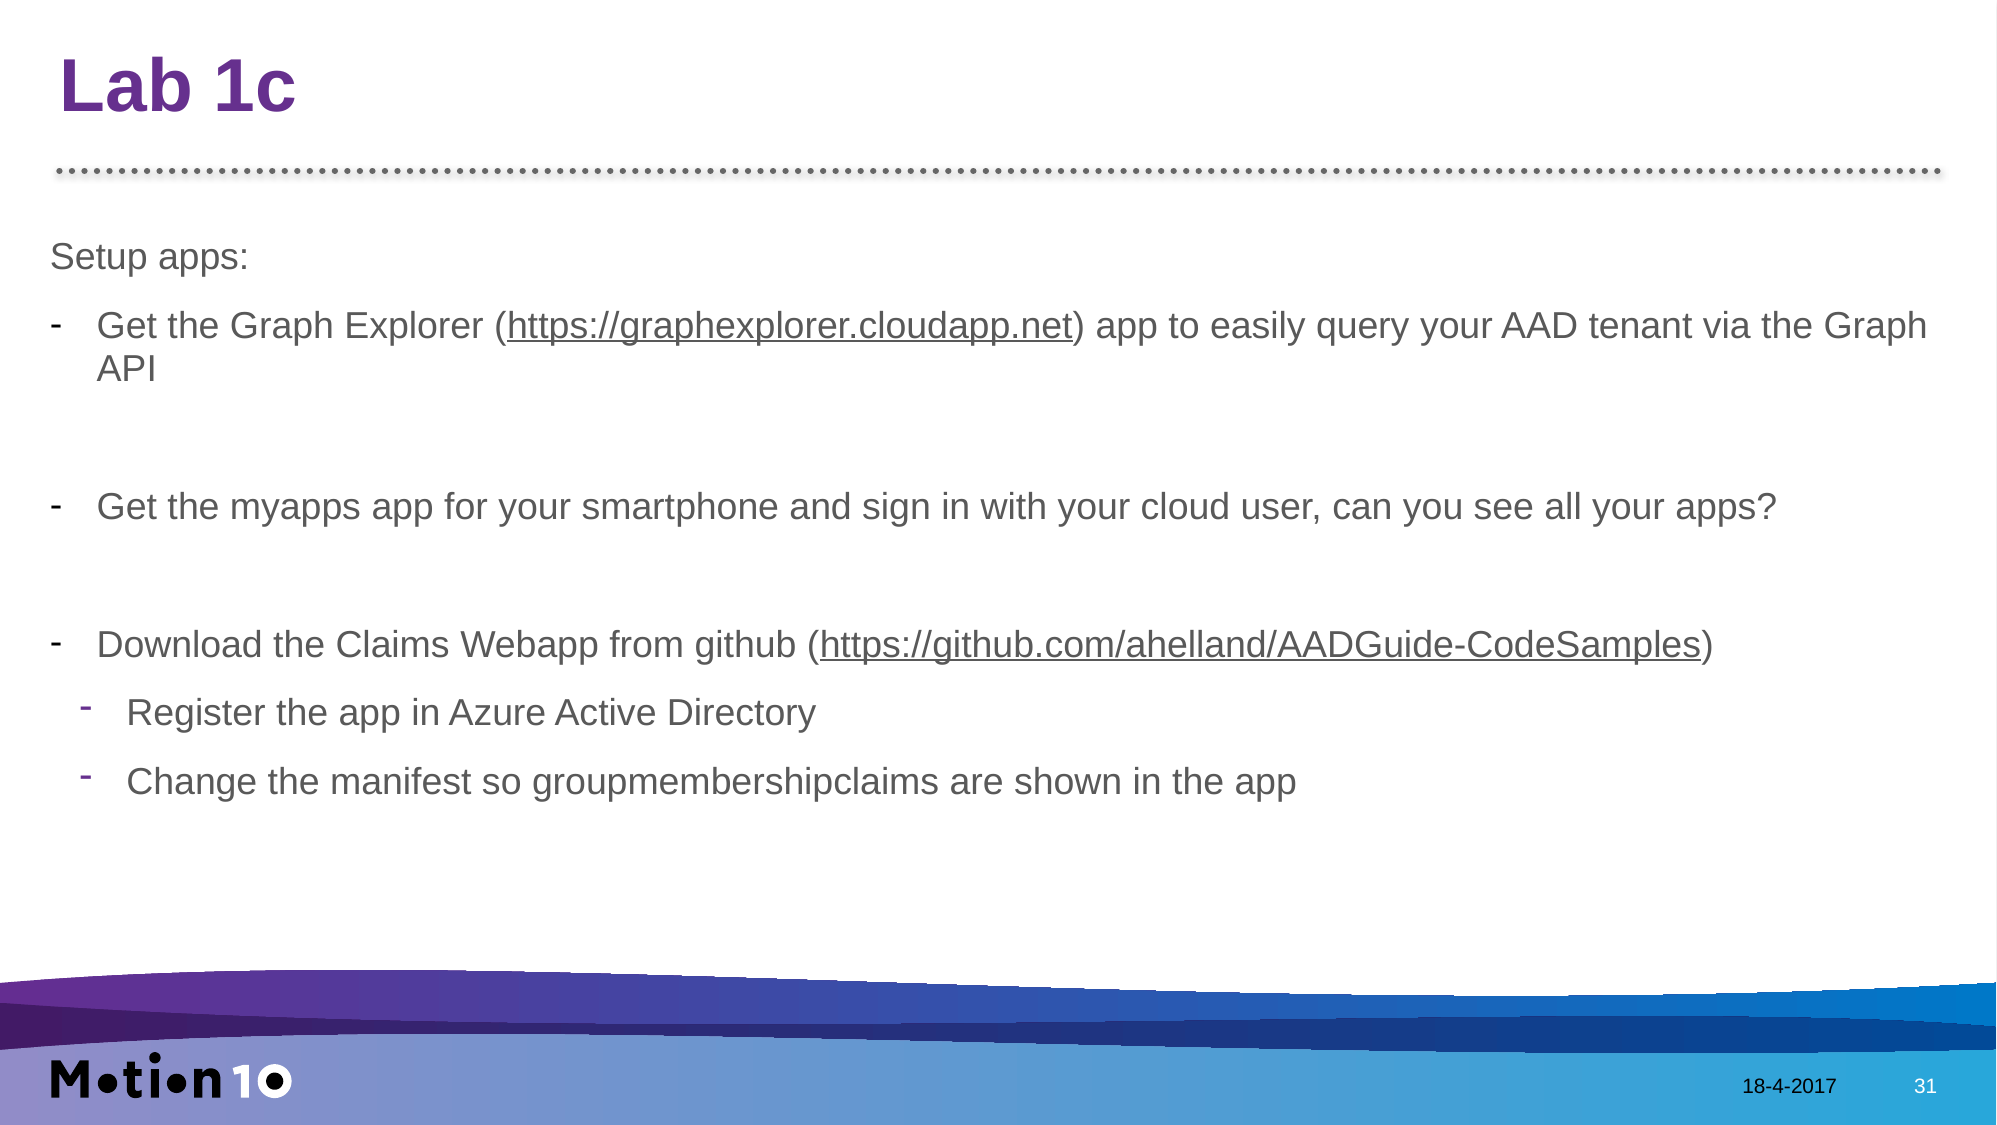

# Lab 1c
Setup apps:
Get the Graph Explorer (https://graphexplorer.cloudapp.net) app to easily query your AAD tenant via the Graph API

Get the myapps app for your smartphone and sign in with your cloud user, can you see all your apps?

Download the Claims Webapp from github (https://github.com/ahelland/AADGuide-CodeSamples)
Register the app in Azure Active Directory
Change the manifest so groupmembershipclaims are shown in the app

18-4-2017
31